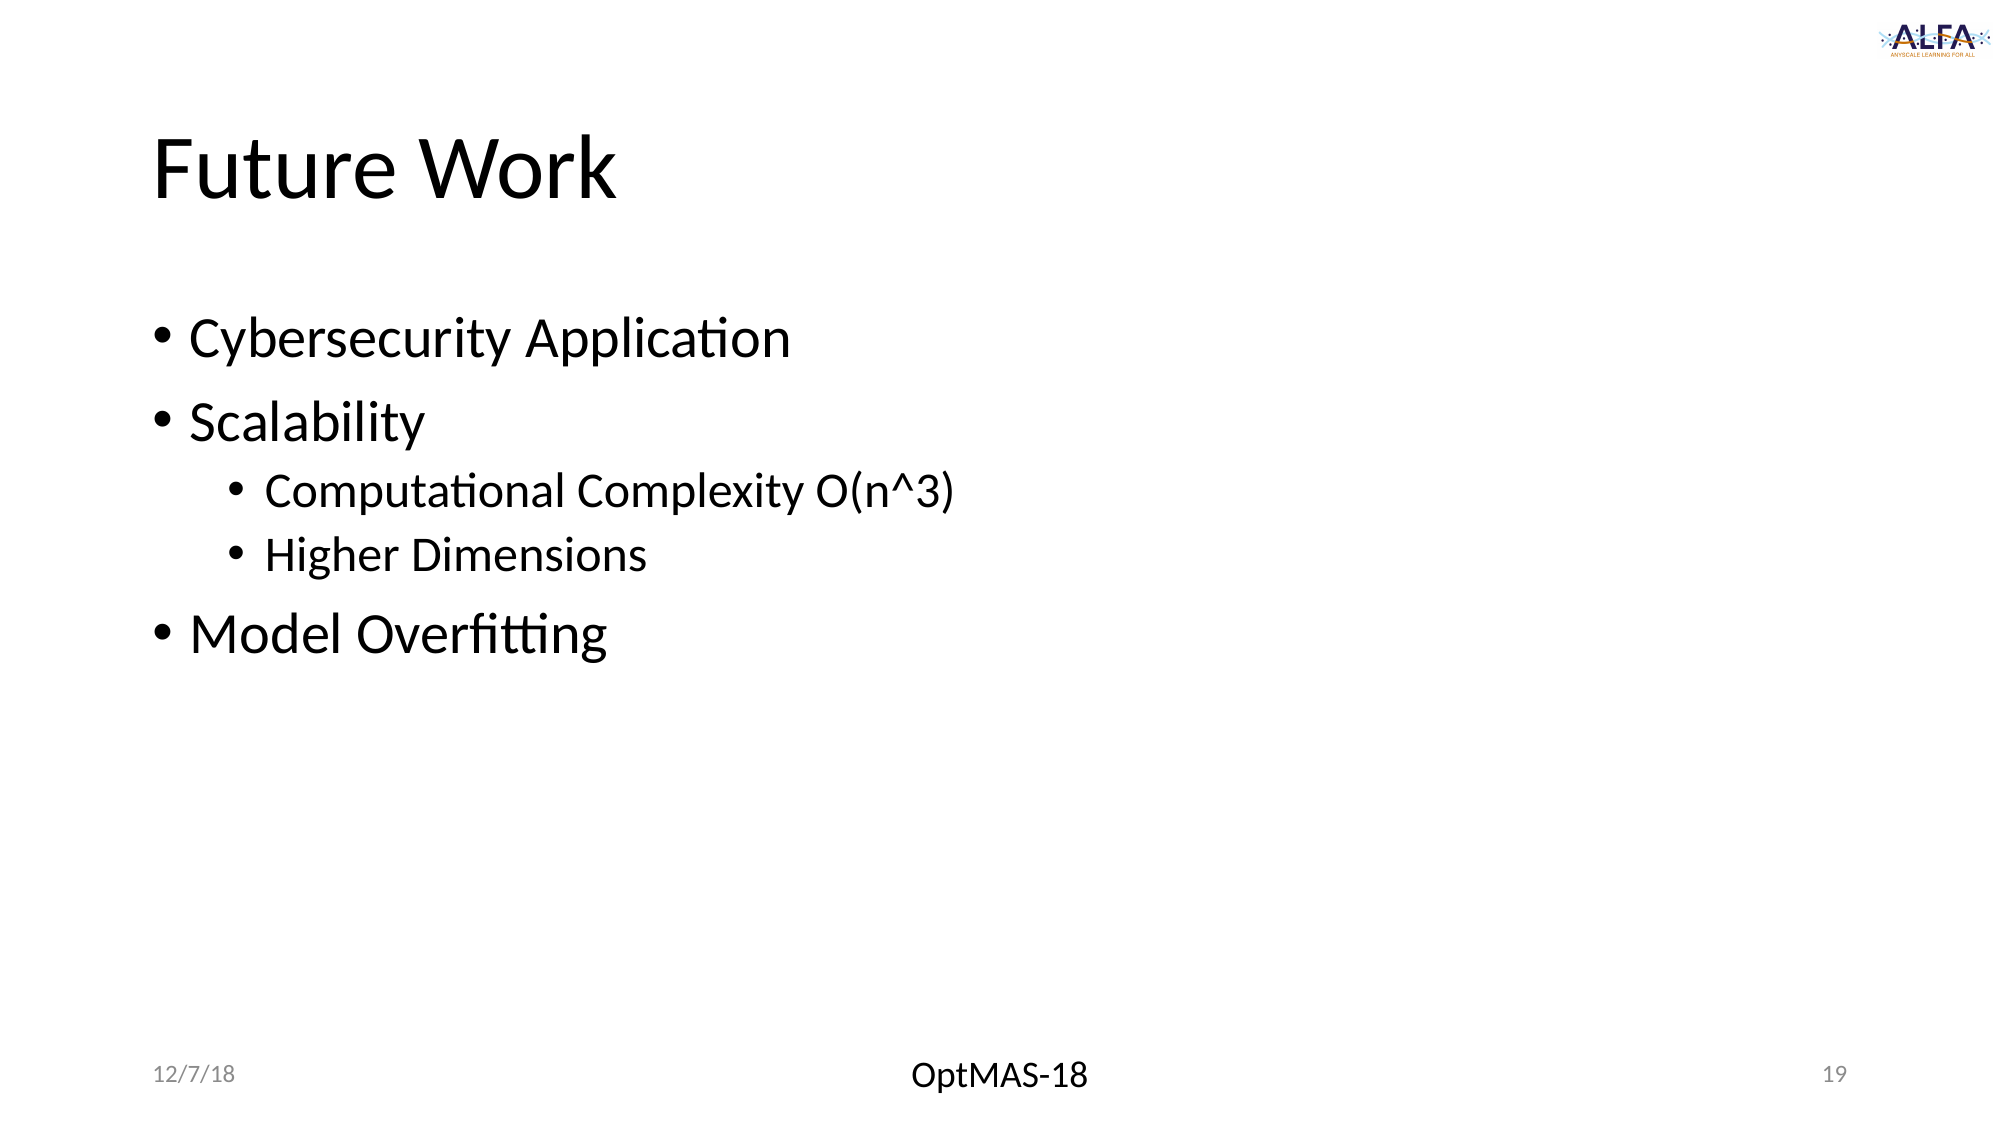

# Future Work
Cybersecurity Application
Scalability
Computational Complexity O(n^3)
Higher Dimensions
Model Overfitting

12/7/18
OptMAS-18
19